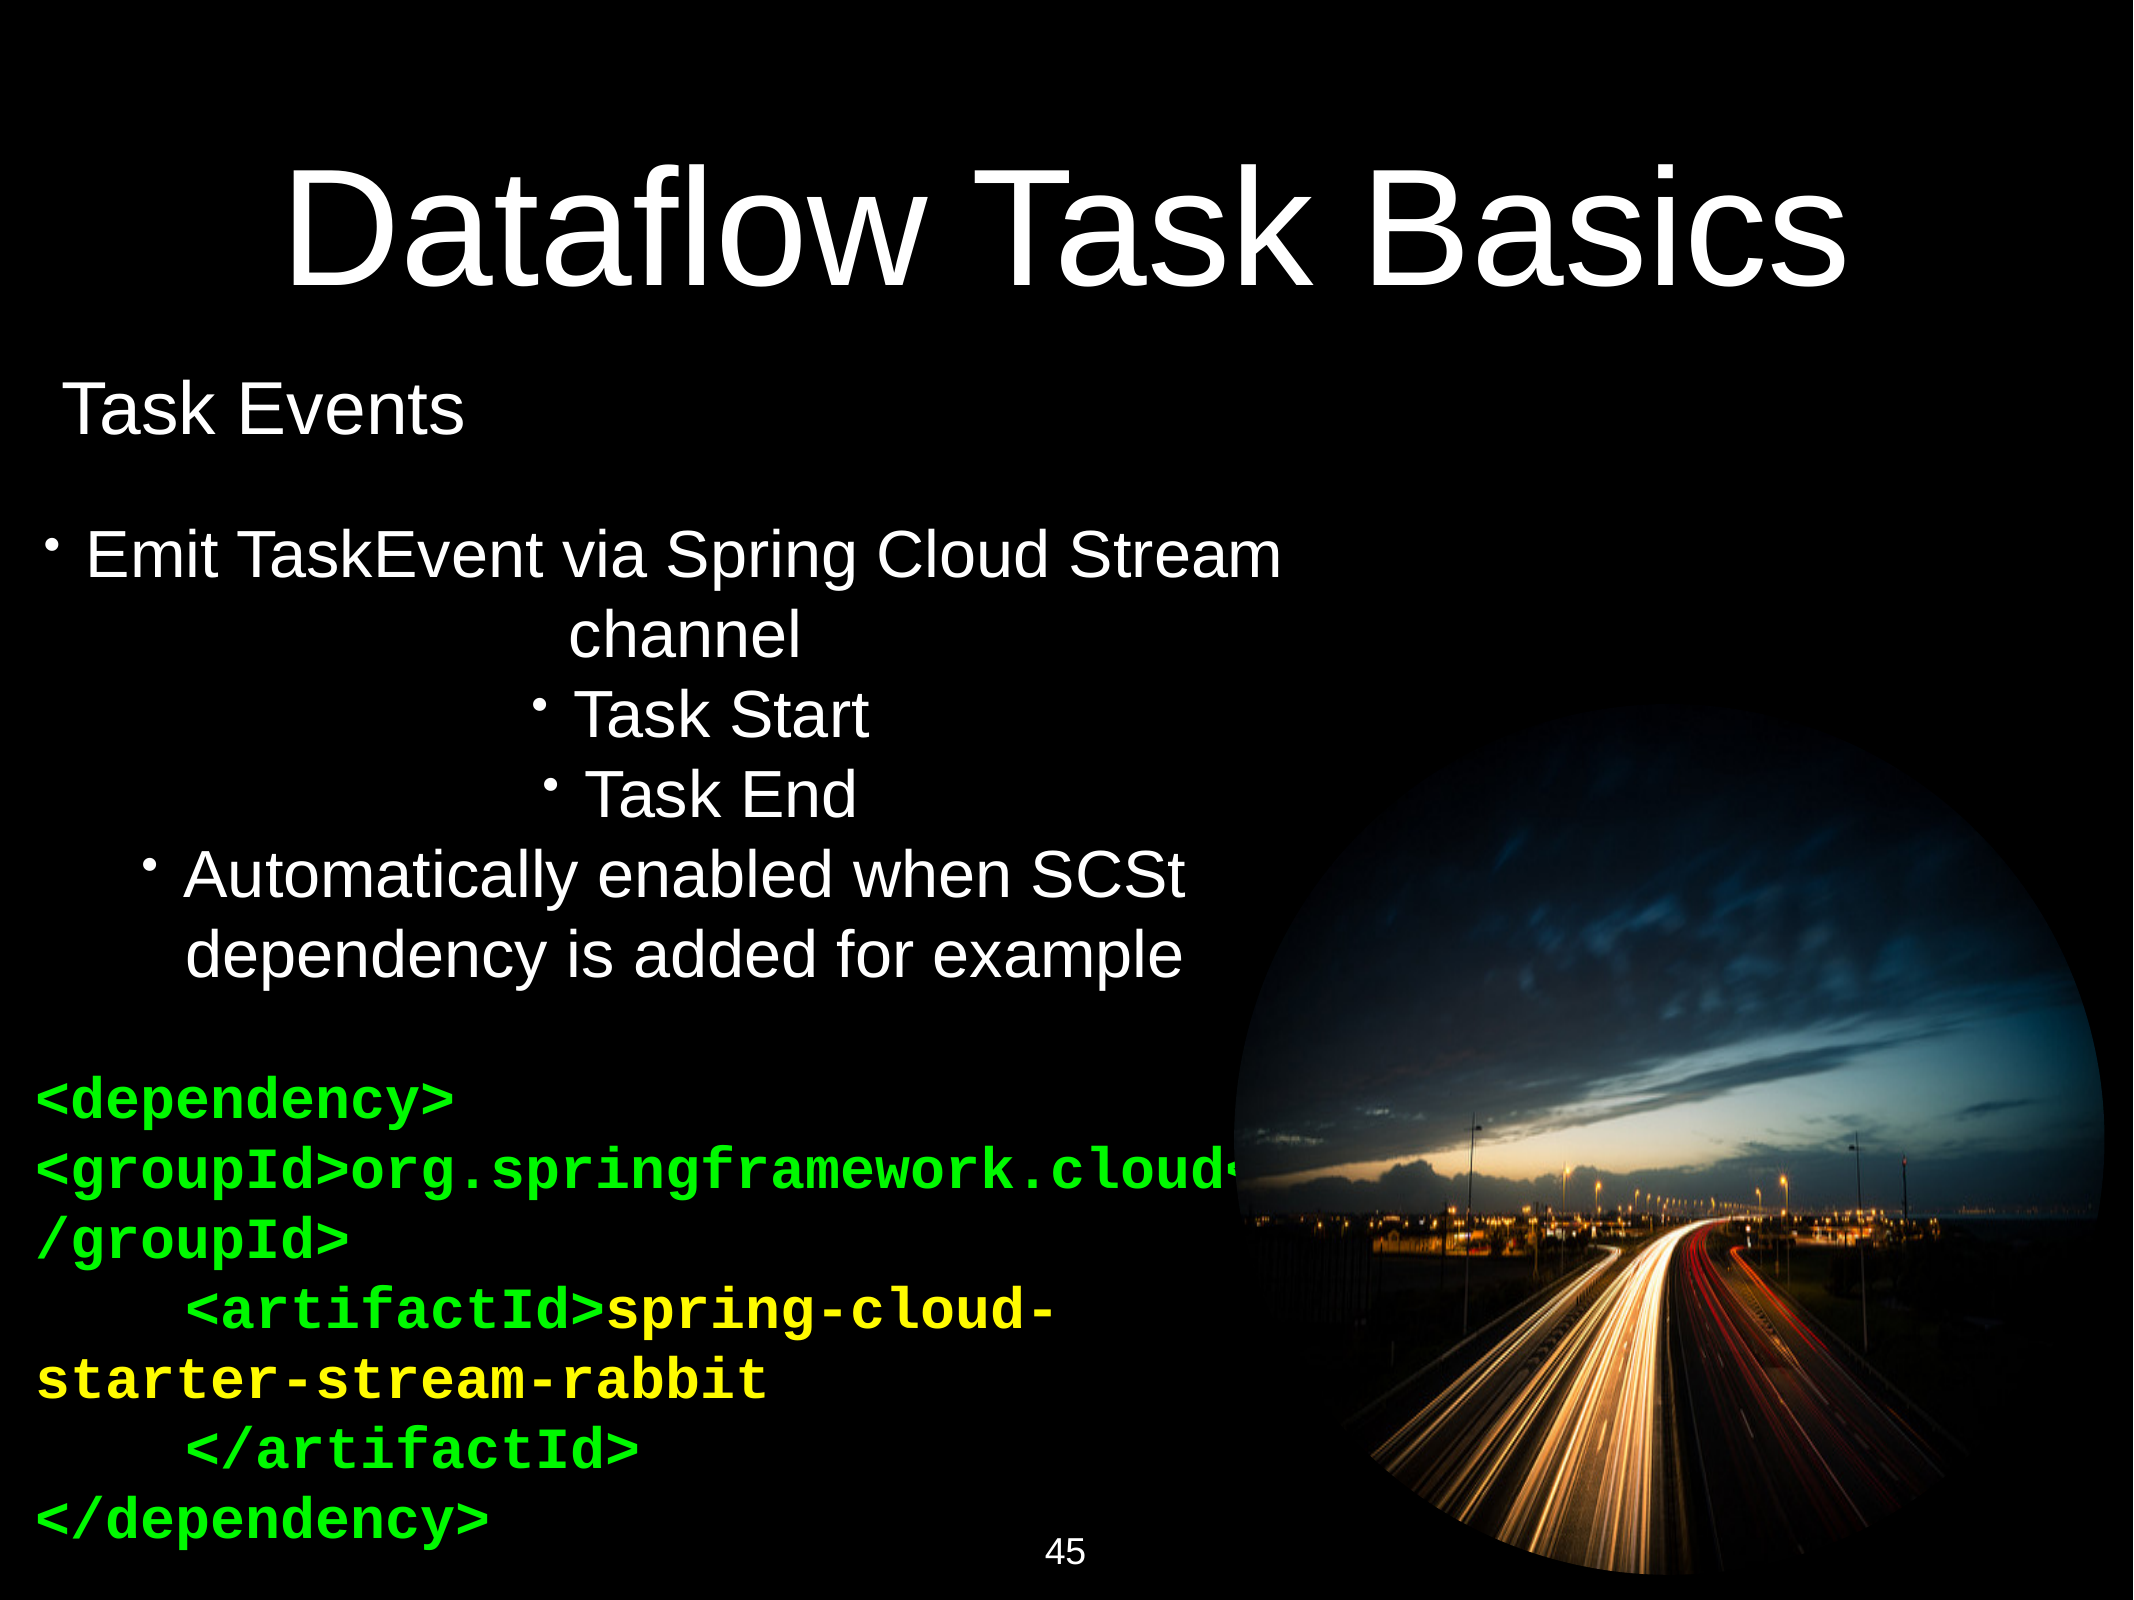

# Dataflow Task Basics
Task Events

Emit TaskEvent via Spring Cloud Stream channel
Task Start
Task End
Automatically enabled when SCSt dependency is added for example

<dependency>
<groupId>org.springframework.cloud</groupId>
	<artifactId>spring-cloud-starter-stream-rabbit
	</artifactId>
</dependency>

45